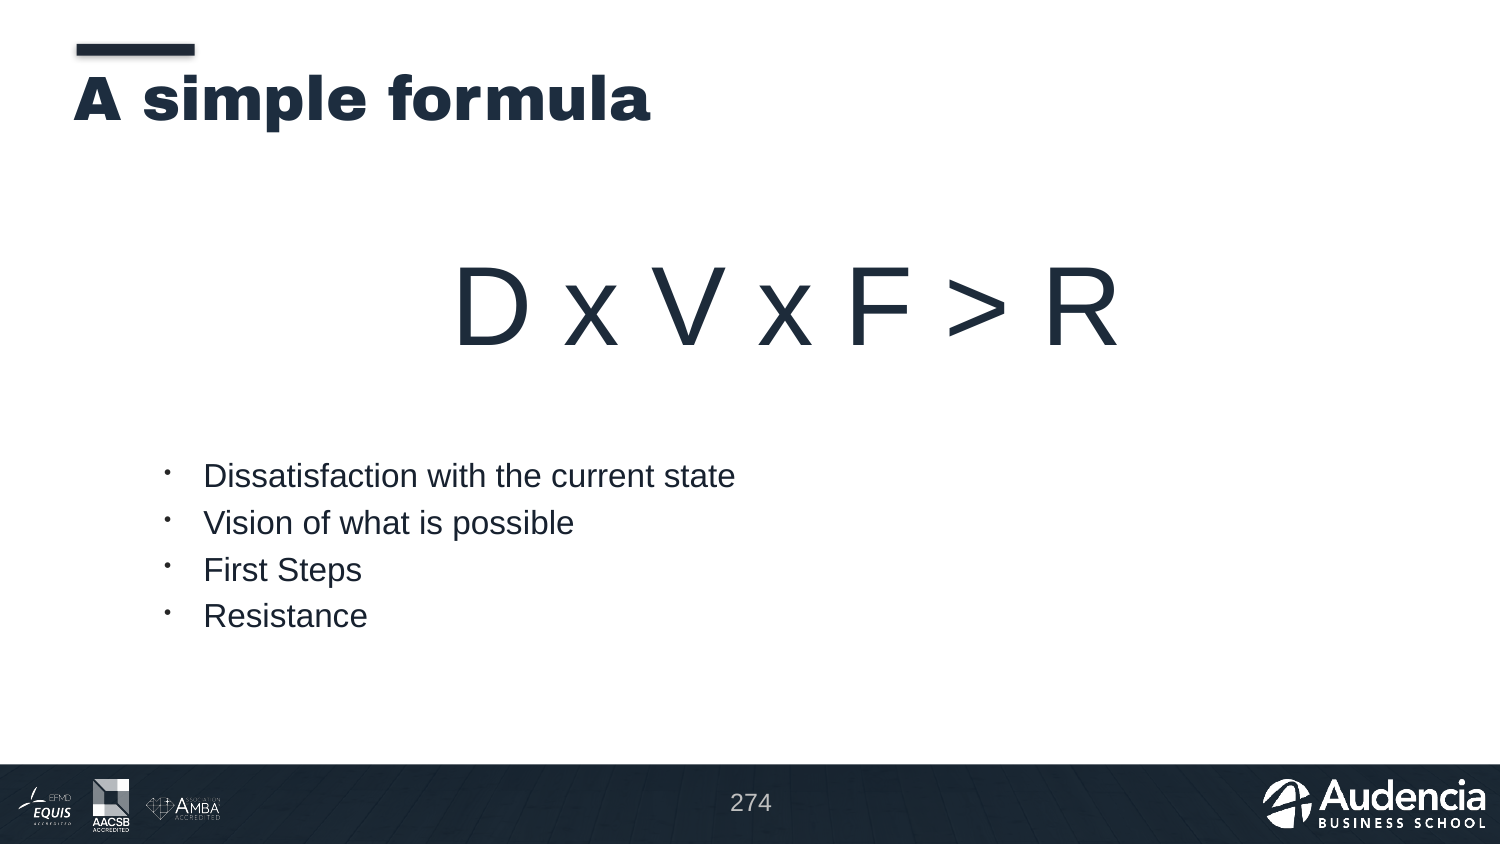

# A simple formula

D x V x F > R
Dissatisfaction with the current state
Vision of what is possible
First Steps
Resistance
274